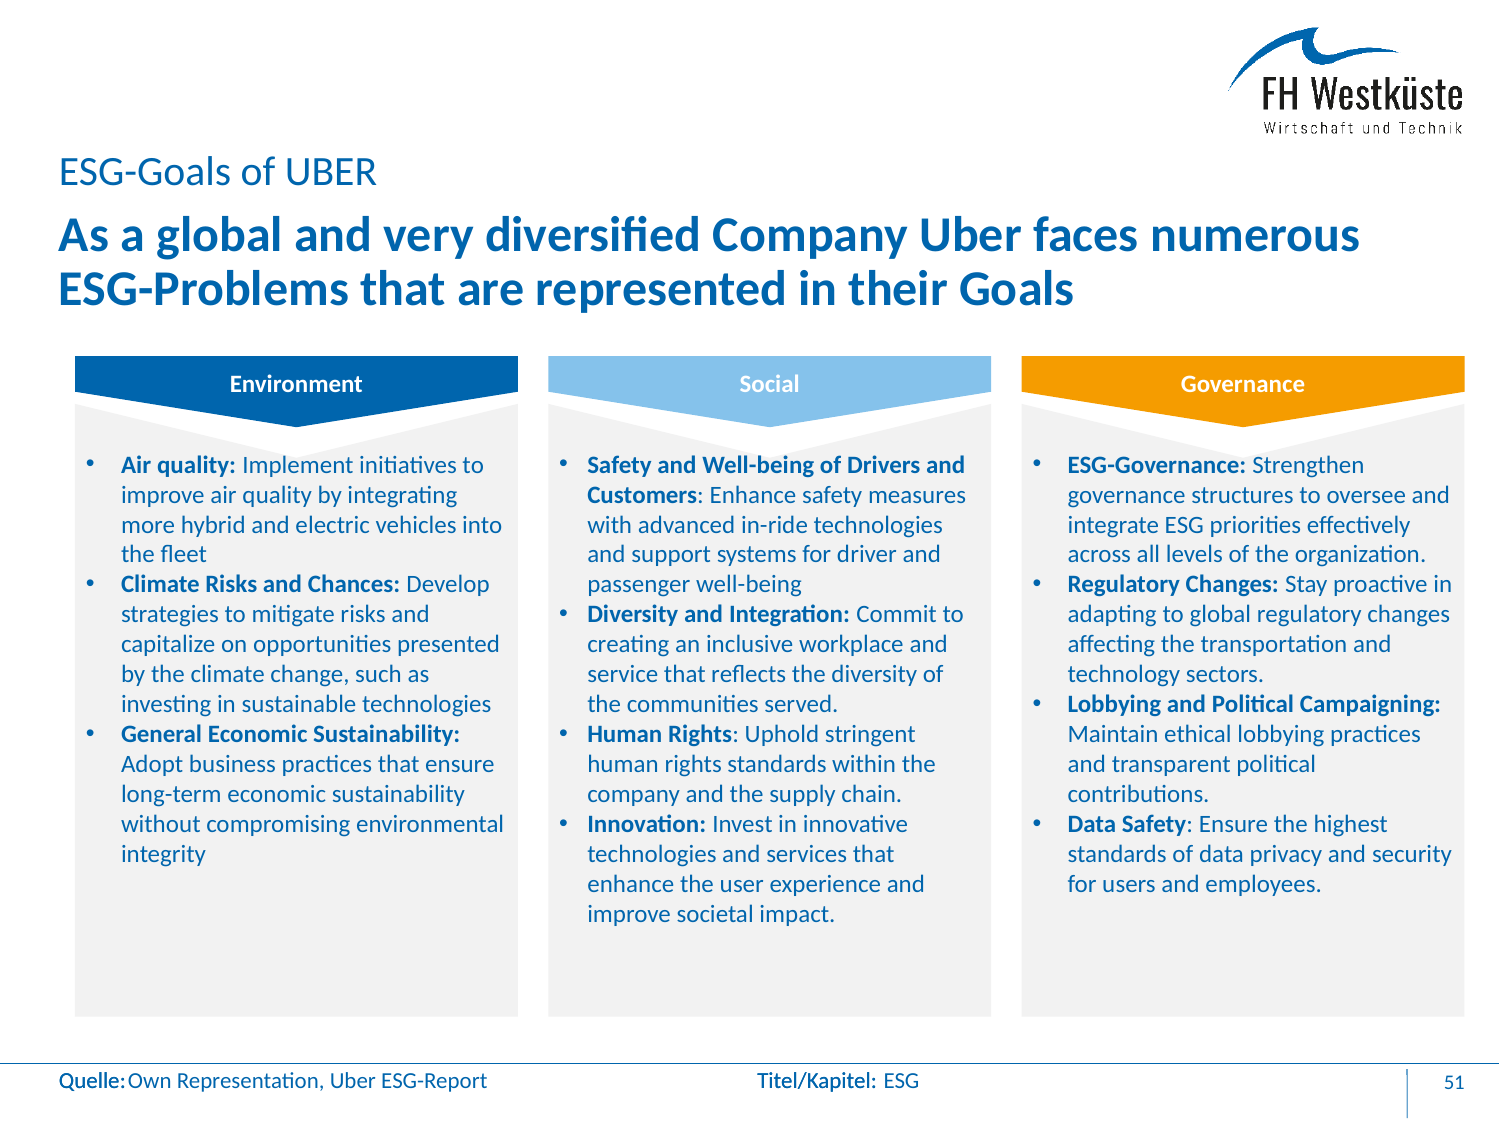

ESG-Goals of UBER

Environment
Social
Governance
# As a global and very diversified Company Uber faces numerous ESG-Problems that are represented in their Goals
Safety and Well-being of Drivers and Customers: Enhance safety measures with advanced in-ride technologies and support systems for driver and passenger well-being
Diversity and Integration: Commit to creating an inclusive workplace and service that reflects the diversity of the communities served.
Human Rights: Uphold stringent human rights standards within the company and the supply chain.
Innovation: Invest in innovative technologies and services that enhance the user experience and improve societal impact.

ESG-Governance: Strengthen governance structures to oversee and integrate ESG priorities effectively across all levels of the organization.
Regulatory Changes: Stay proactive in adapting to global regulatory changes affecting the transportation and technology sectors.
Lobbying and Political Campaigning: Maintain ethical lobbying practices and transparent political contributions.
Data Safety: Ensure the highest standards of data privacy and security for users and employees.
Air quality: Implement initiatives to improve air quality by integrating more hybrid and electric vehicles into the fleet
Climate Risks and Chances: Develop strategies to mitigate risks and capitalize on opportunities presented by the climate change, such as investing in sustainable technologies
General Economic Sustainability: Adopt business practices that ensure long-term economic sustainability without compromising environmental integrity
Own Representation, Uber ESG-Report
ESG
51